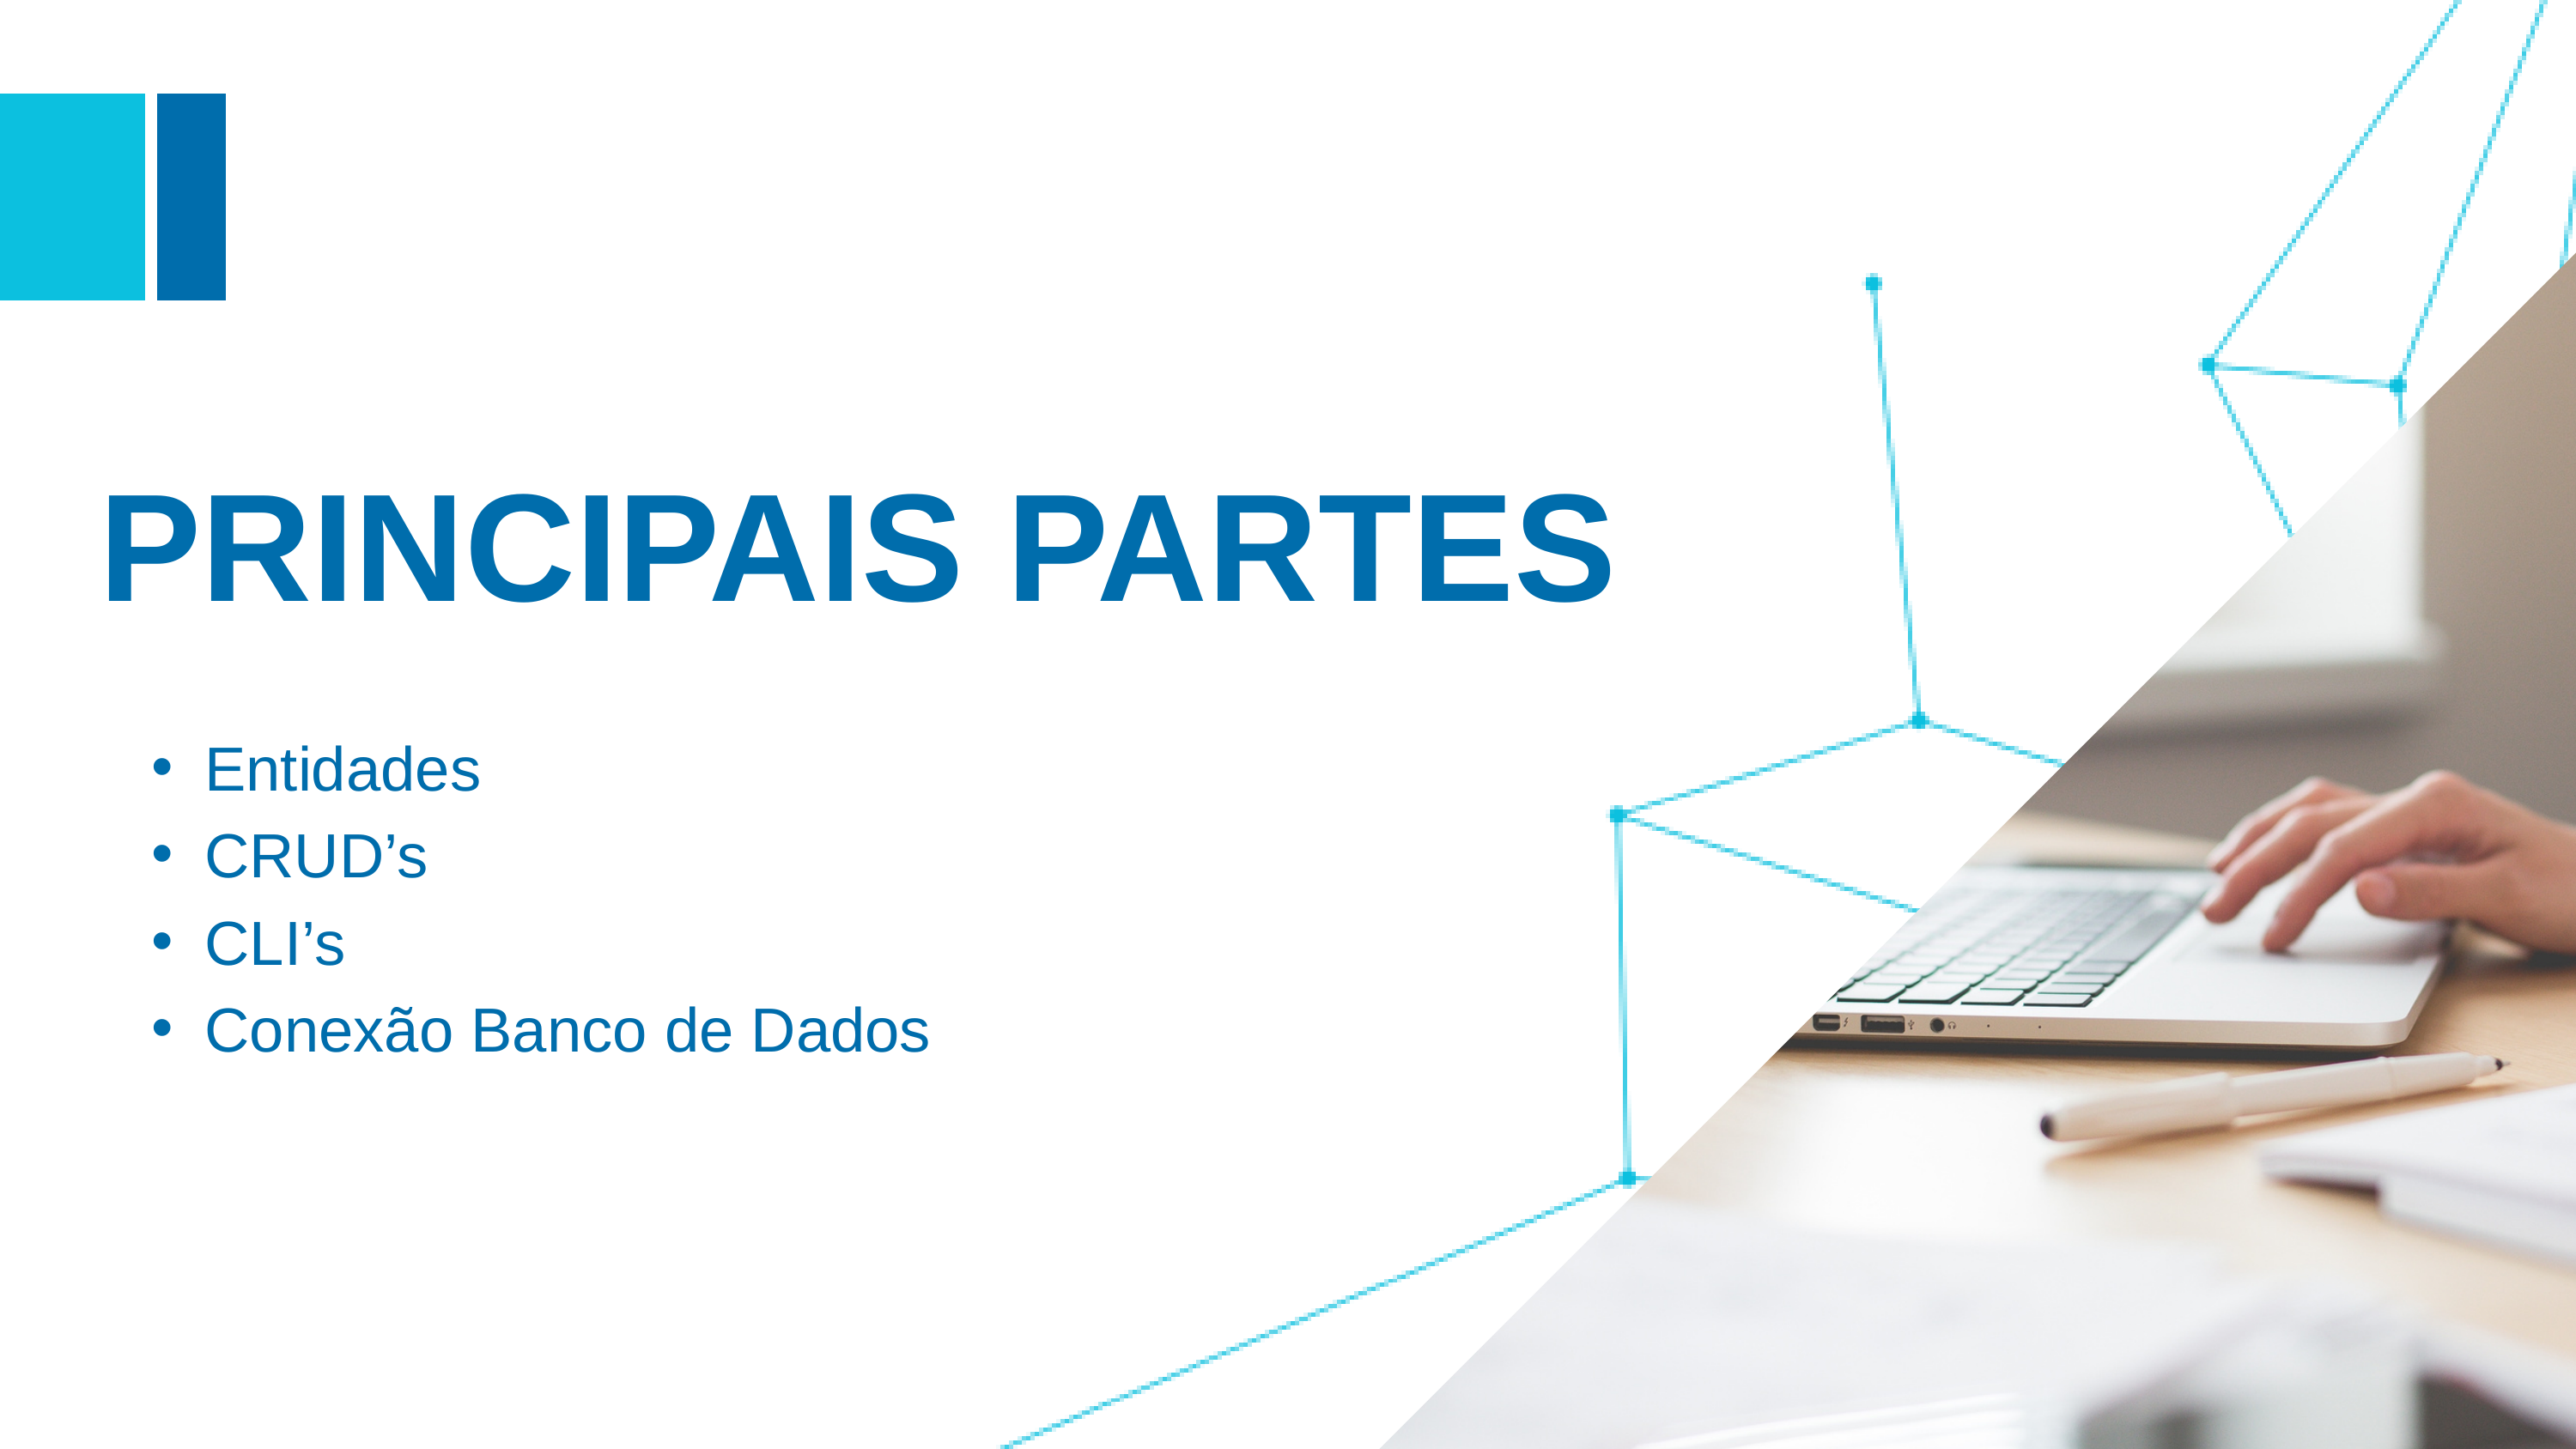

PRINCIPAIS PARTES
Entidades
CRUD’s
CLI’s
Conexão Banco de Dados